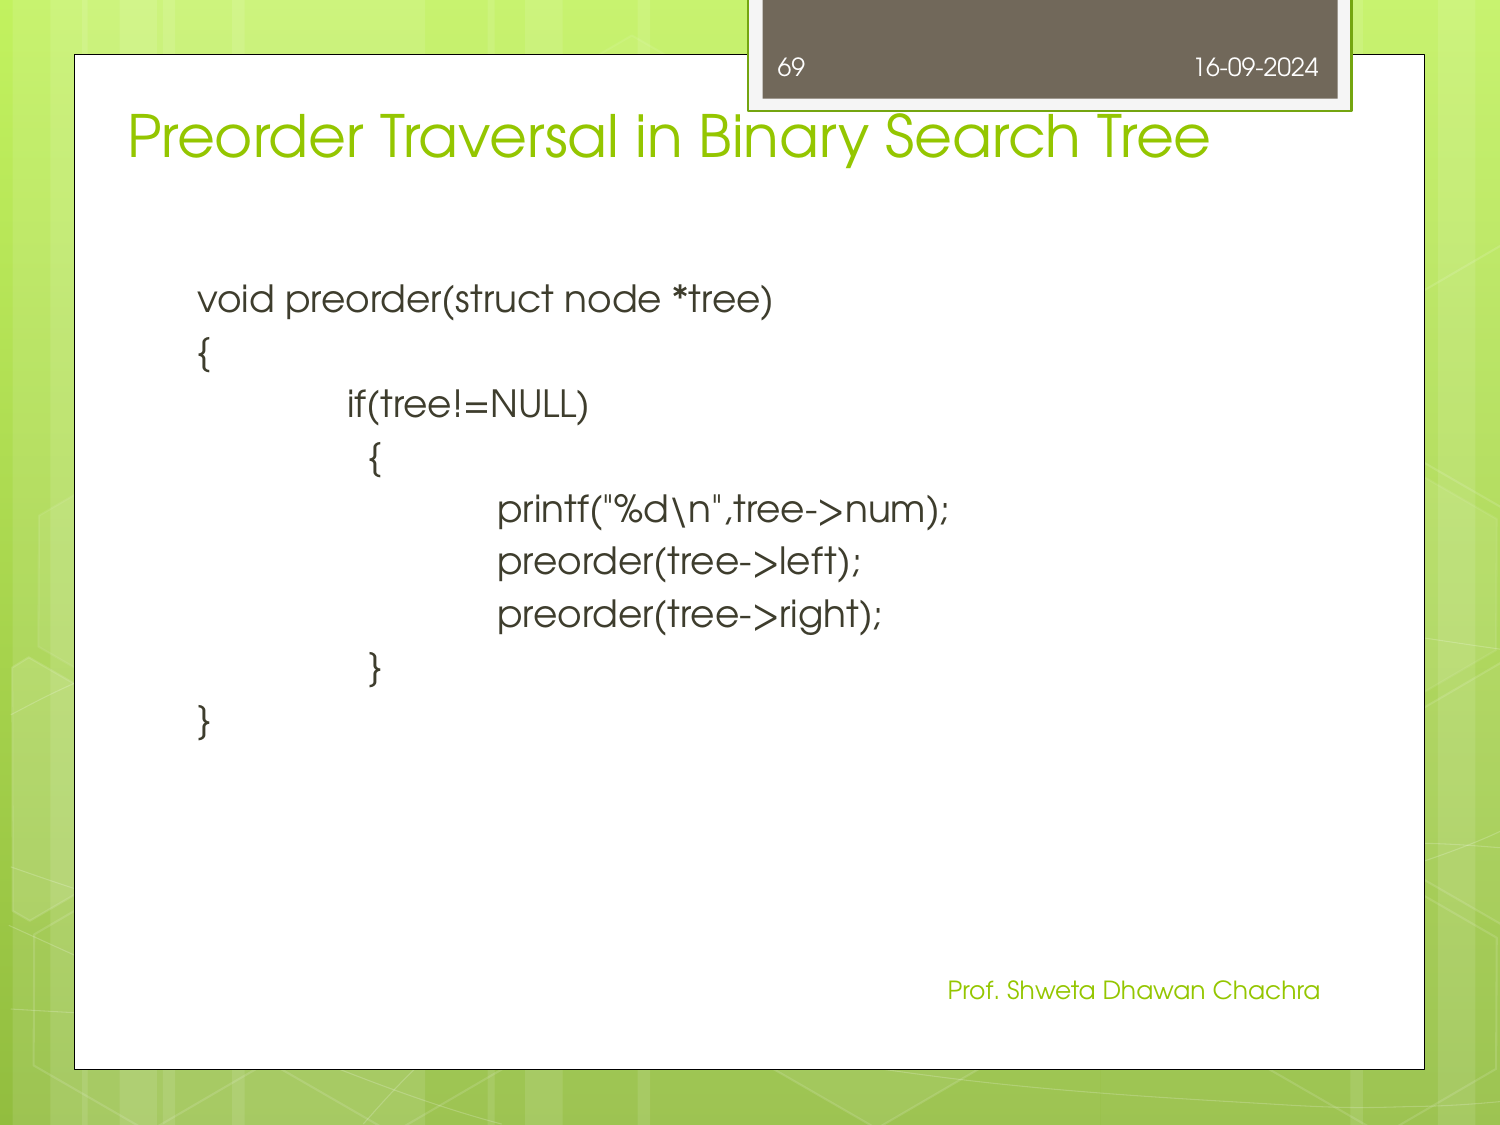

69
16-09-2024
Preorder Traversal in Binary Search Tree
void preorder(struct node *tree)
{
	if(tree!=NULL)
	  {
		printf("%d\n",tree->num);
		preorder(tree->left);
		preorder(tree->right);
	  }
}
Prof. Shweta Dhawan Chachra